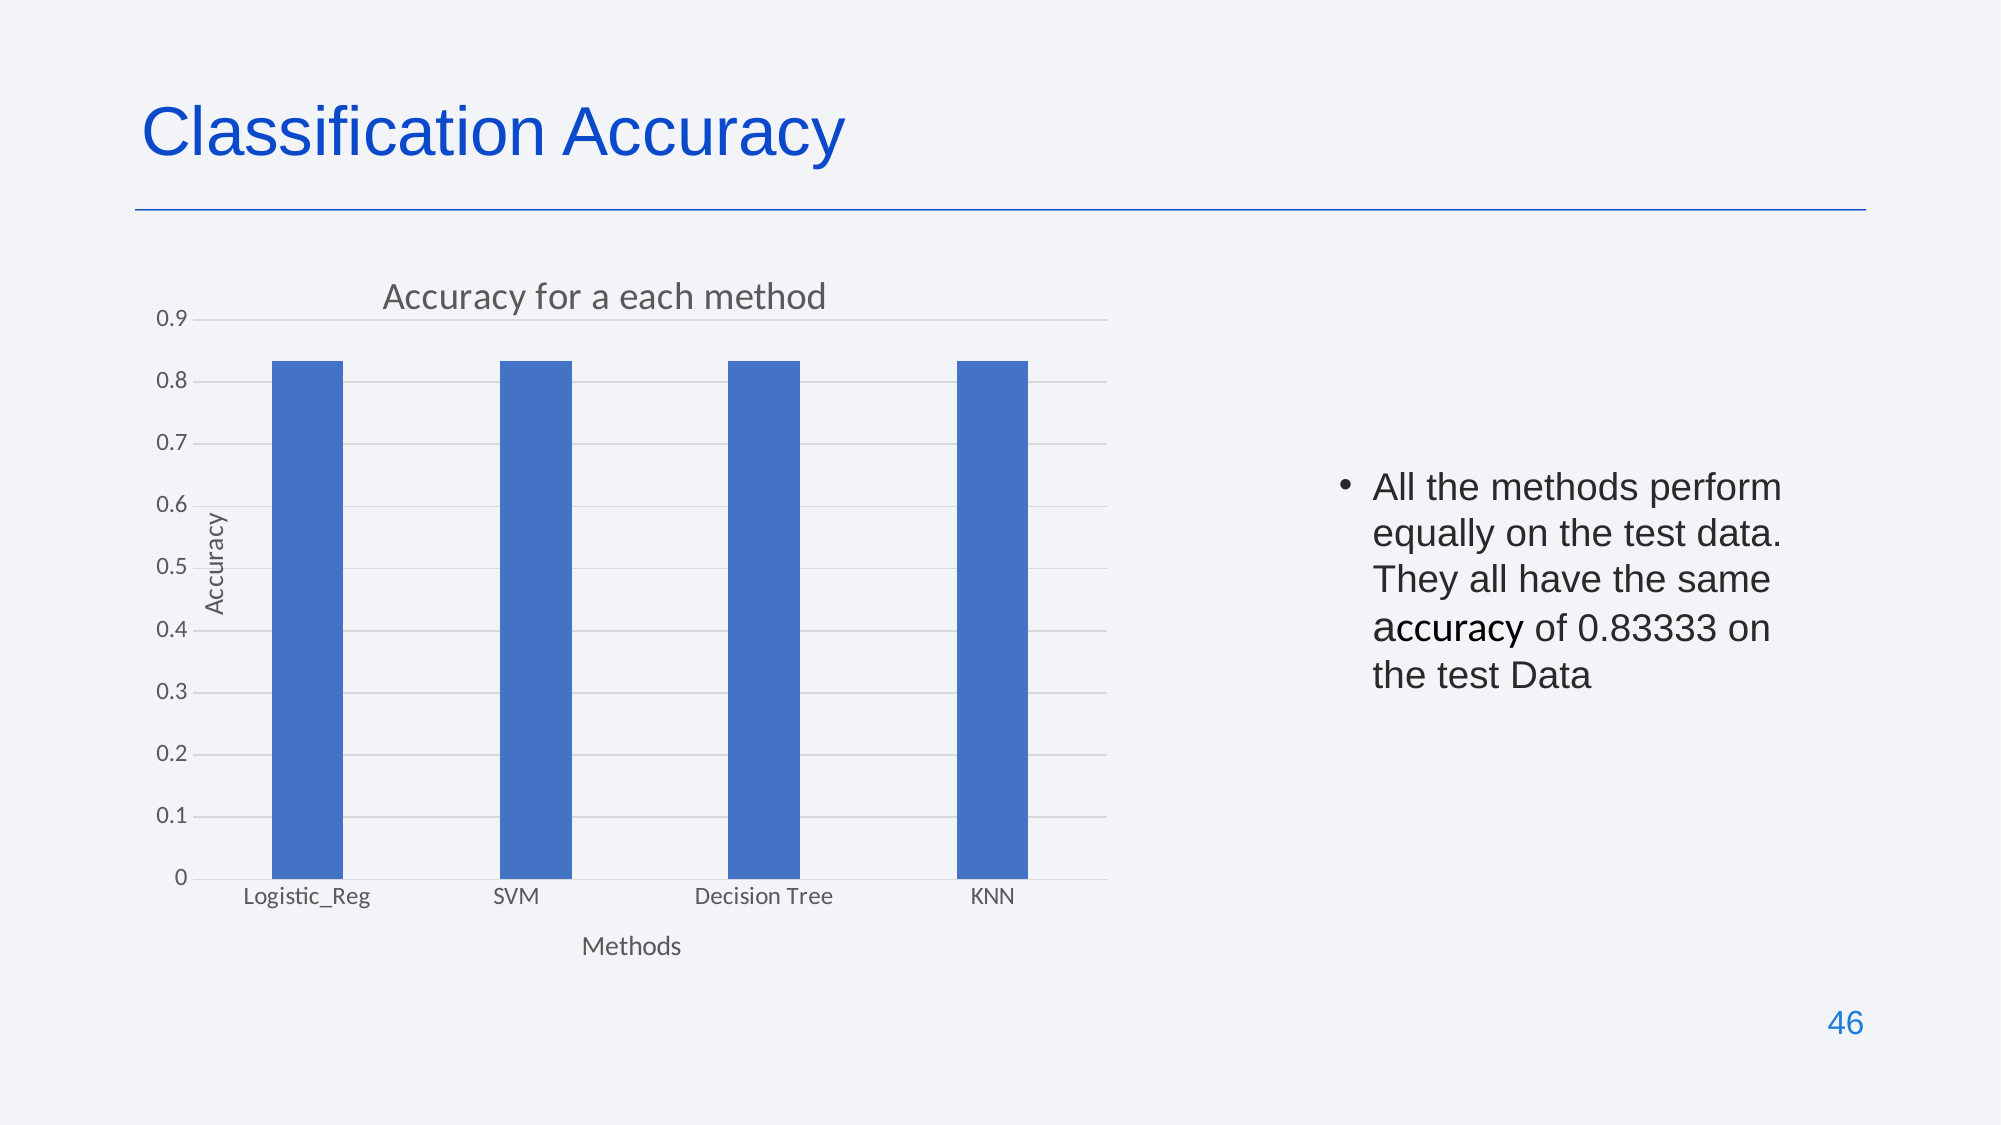

Classification Accuracy

### Chart: Accuracy for a each method

| Category |  |
|---|---|
| Logistic_Reg | 0.833 |
| SVM	 | 0.833 |
| Decision Tree | 0.833 |
| KNN | 0.833 |
All the methods perform equally on the test data. They all have the same accuracy of 0.83333 on the test Data
46